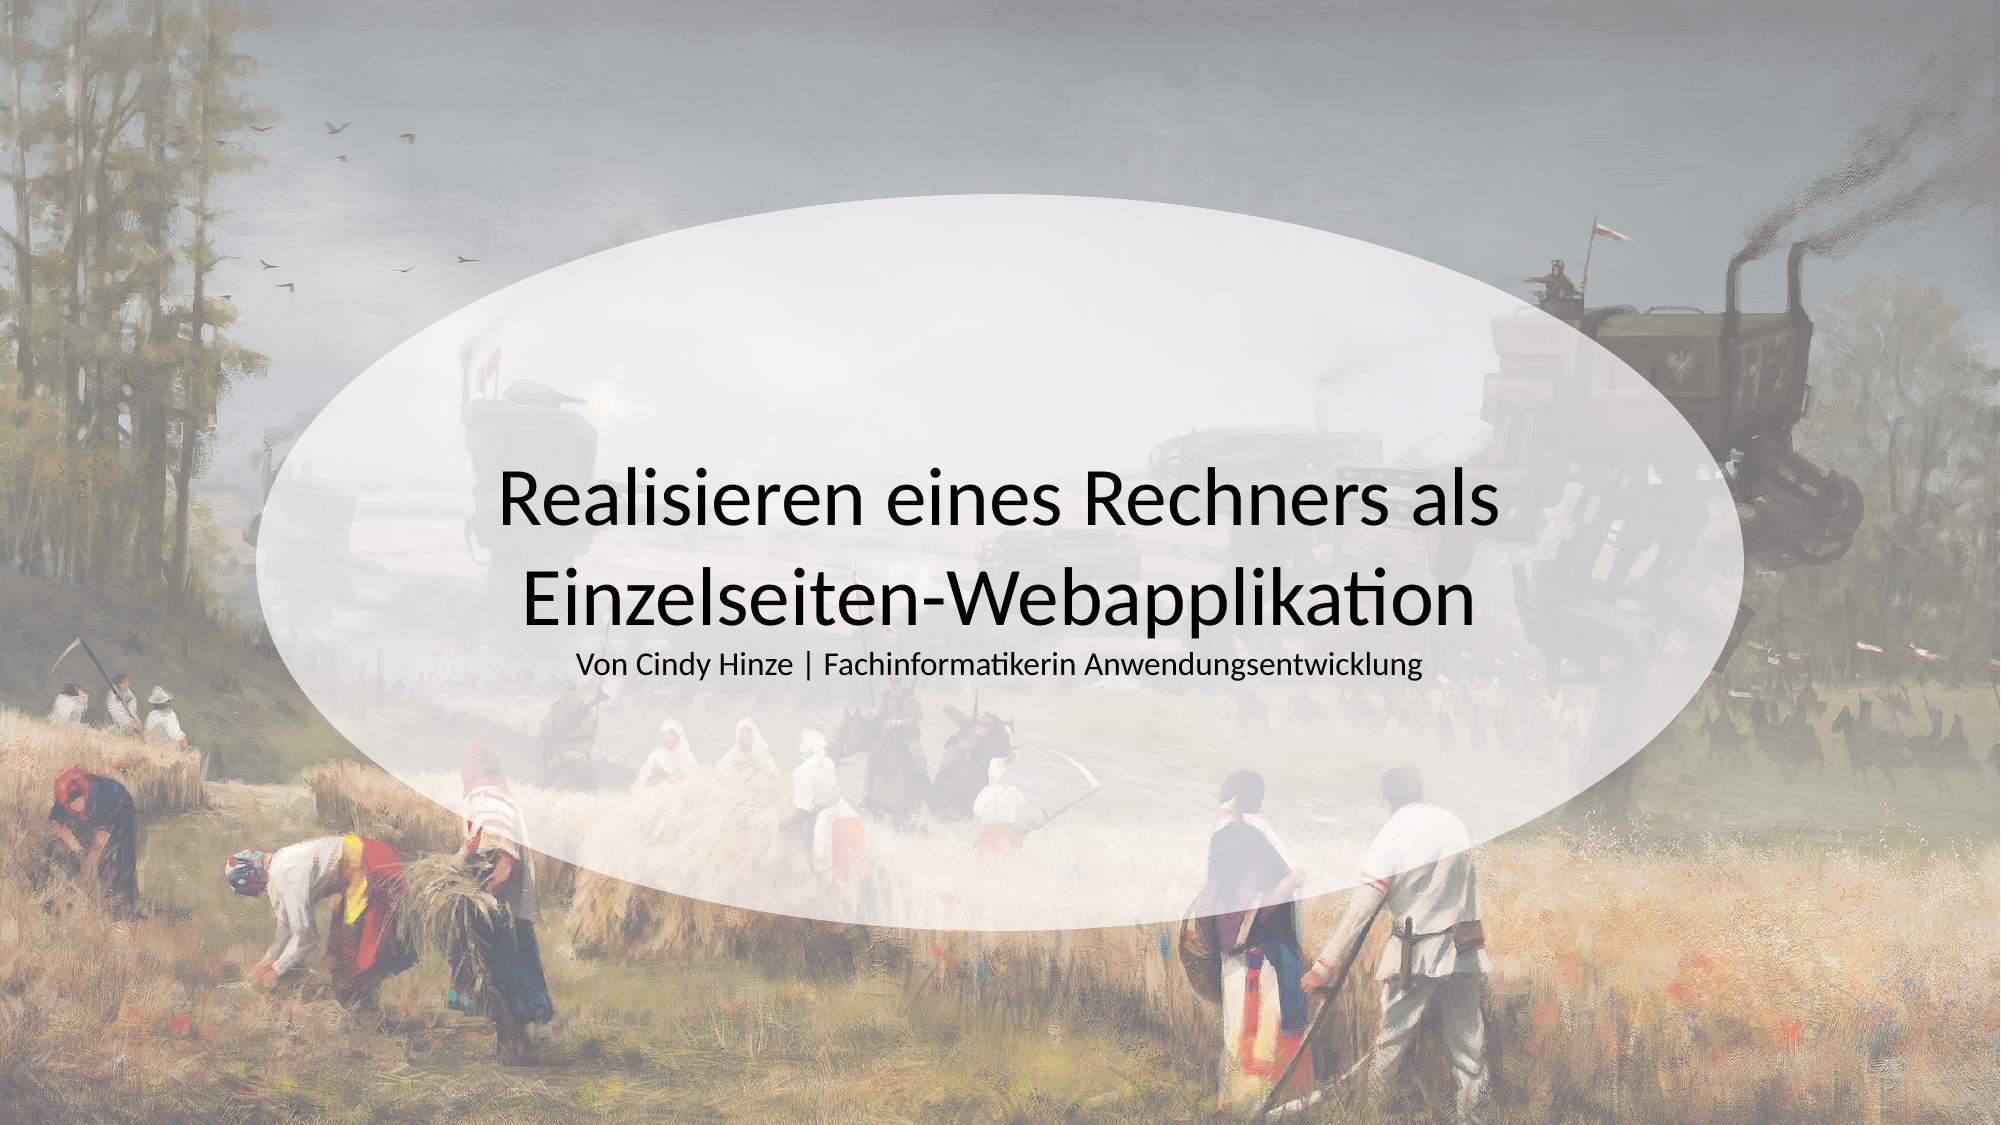

Realisieren eines Rechners als Einzelseiten-Webapplikation
Von Cindy Hinze | Fachinformatikerin Anwendungsentwicklung
Agenda
1 Vorstellung

5
Fazit
2
Planung
4 Implementierung
3
Entwurf